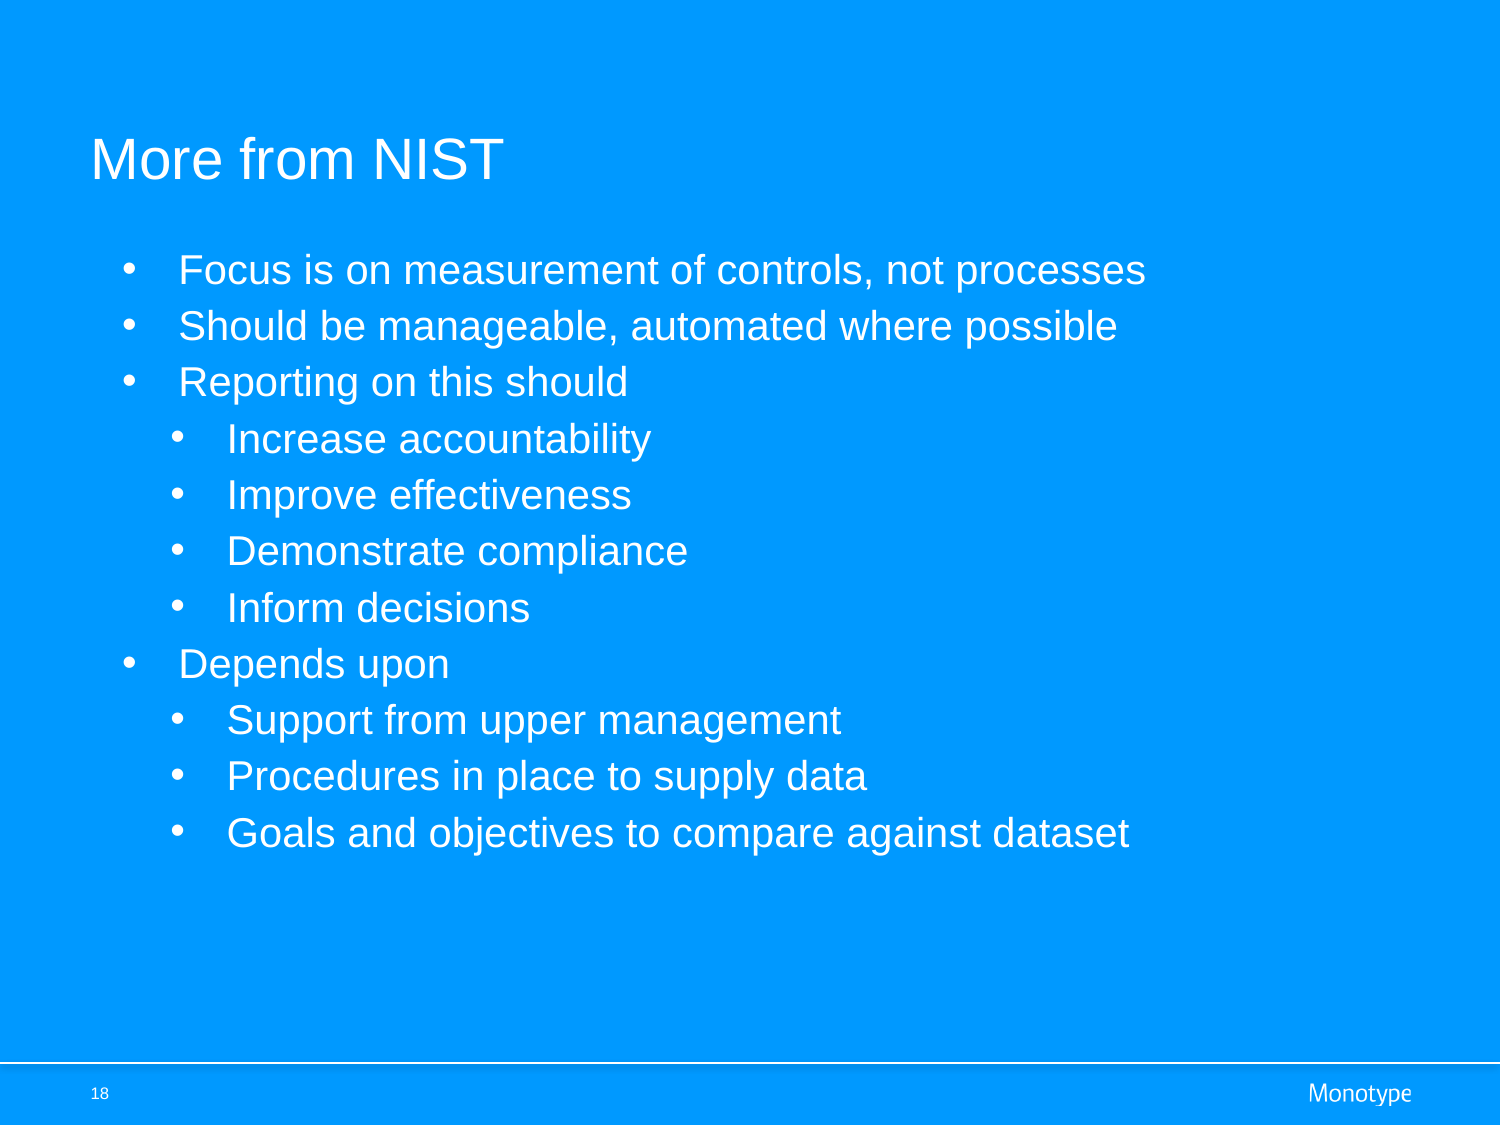

# More from NIST
Focus is on measurement of controls, not processes
Should be manageable, automated where possible
Reporting on this should
Increase accountability
Improve effectiveness
Demonstrate compliance
Inform decisions
Depends upon
Support from upper management
Procedures in place to supply data
Goals and objectives to compare against dataset

18